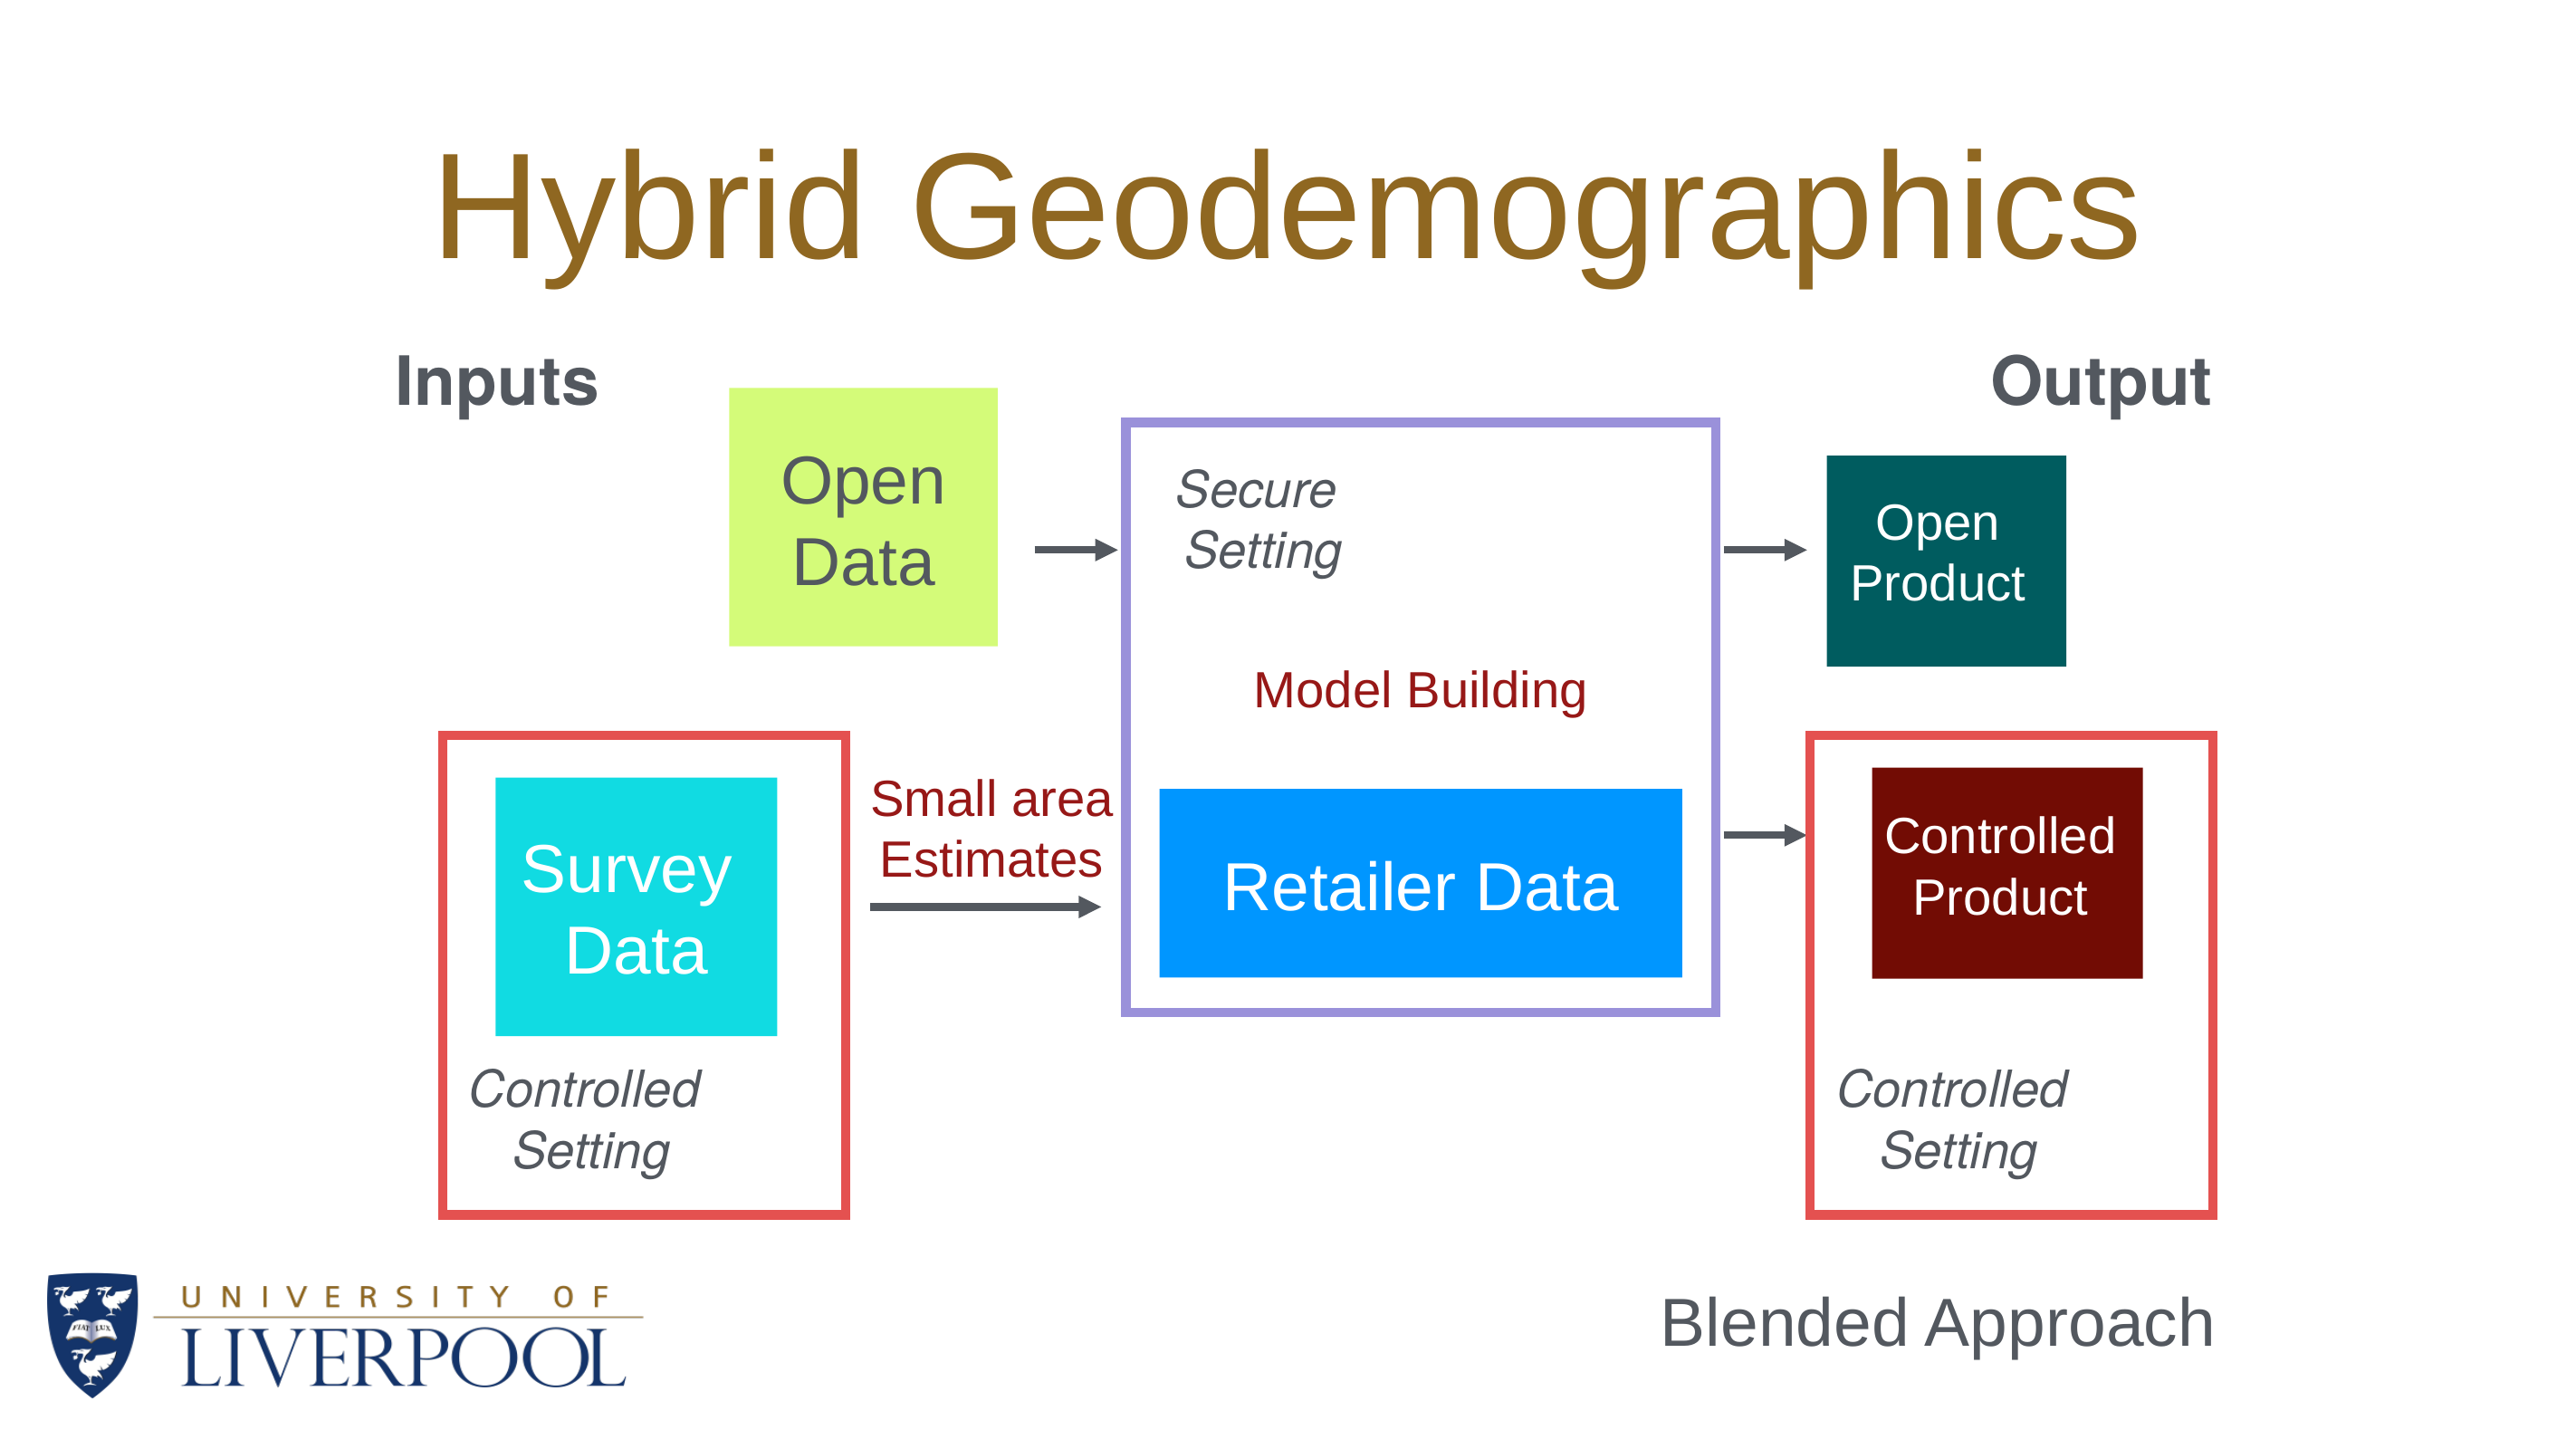

# Hybrid Geodemographics
Inputs
Output

Open
Data
Secure
Setting

Open
Product

Model Building

Small area
Estimates

Controlled
Product
Survey
Data
Retailer Data

Controlled
Setting
Controlled
Setting
Blended Approach